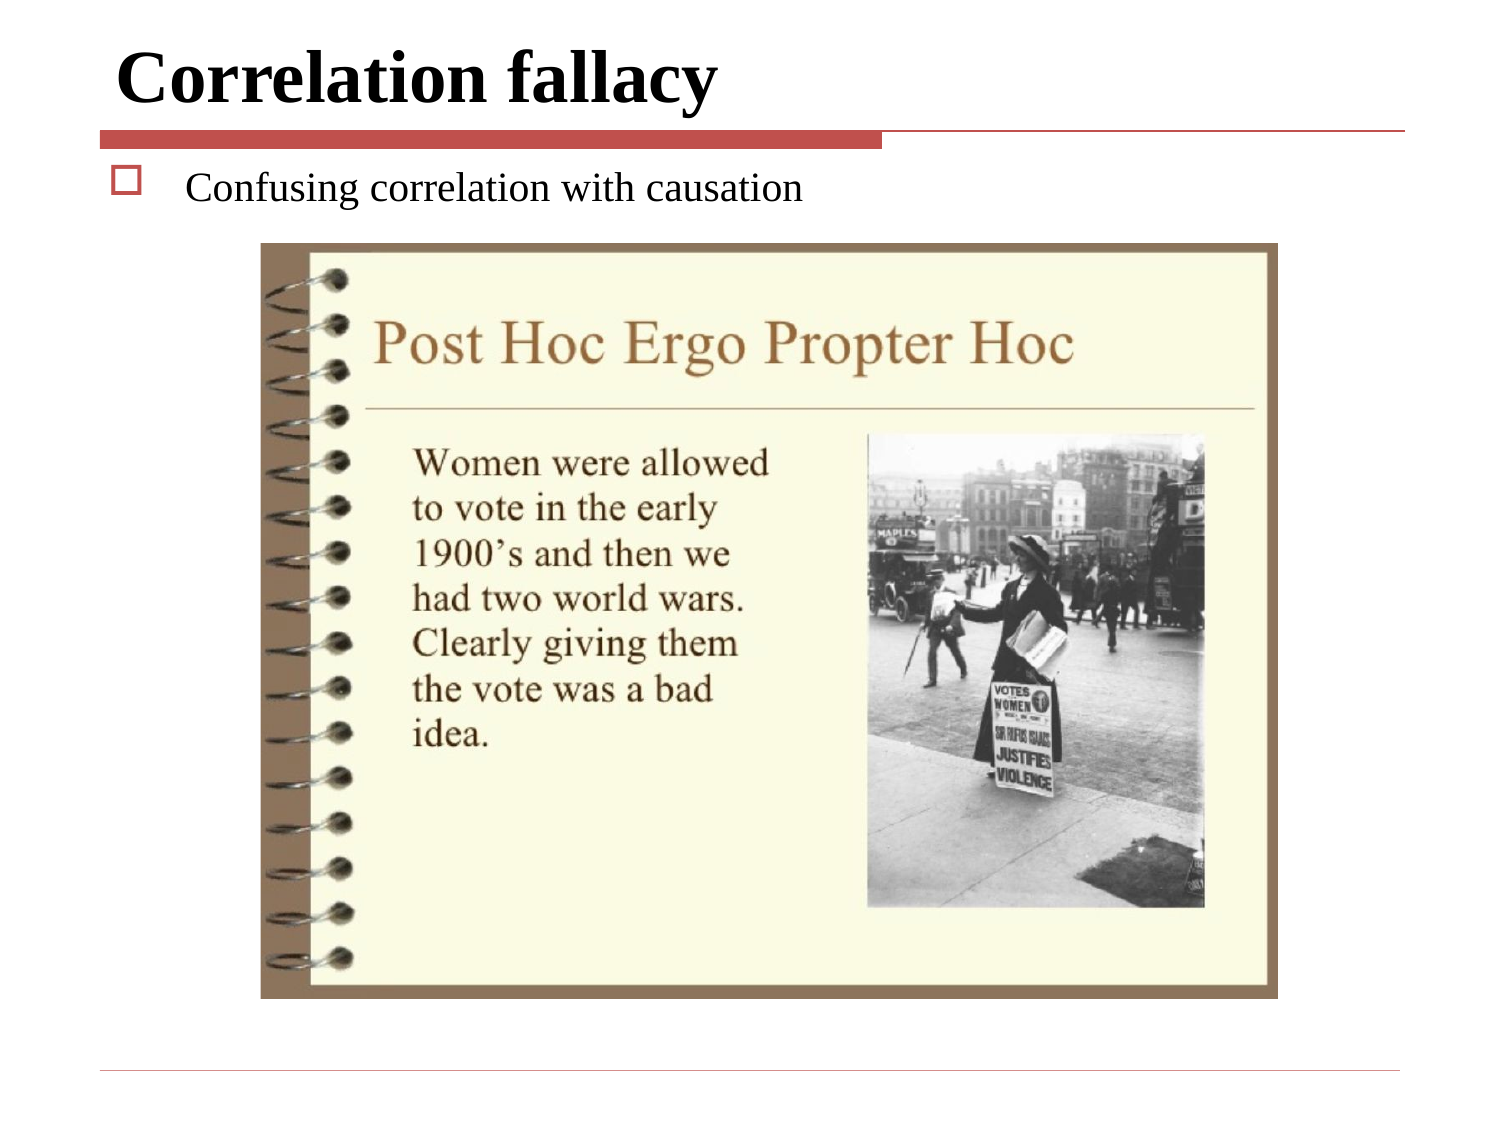

# Correlation fallacy
Confusing correlation with causation